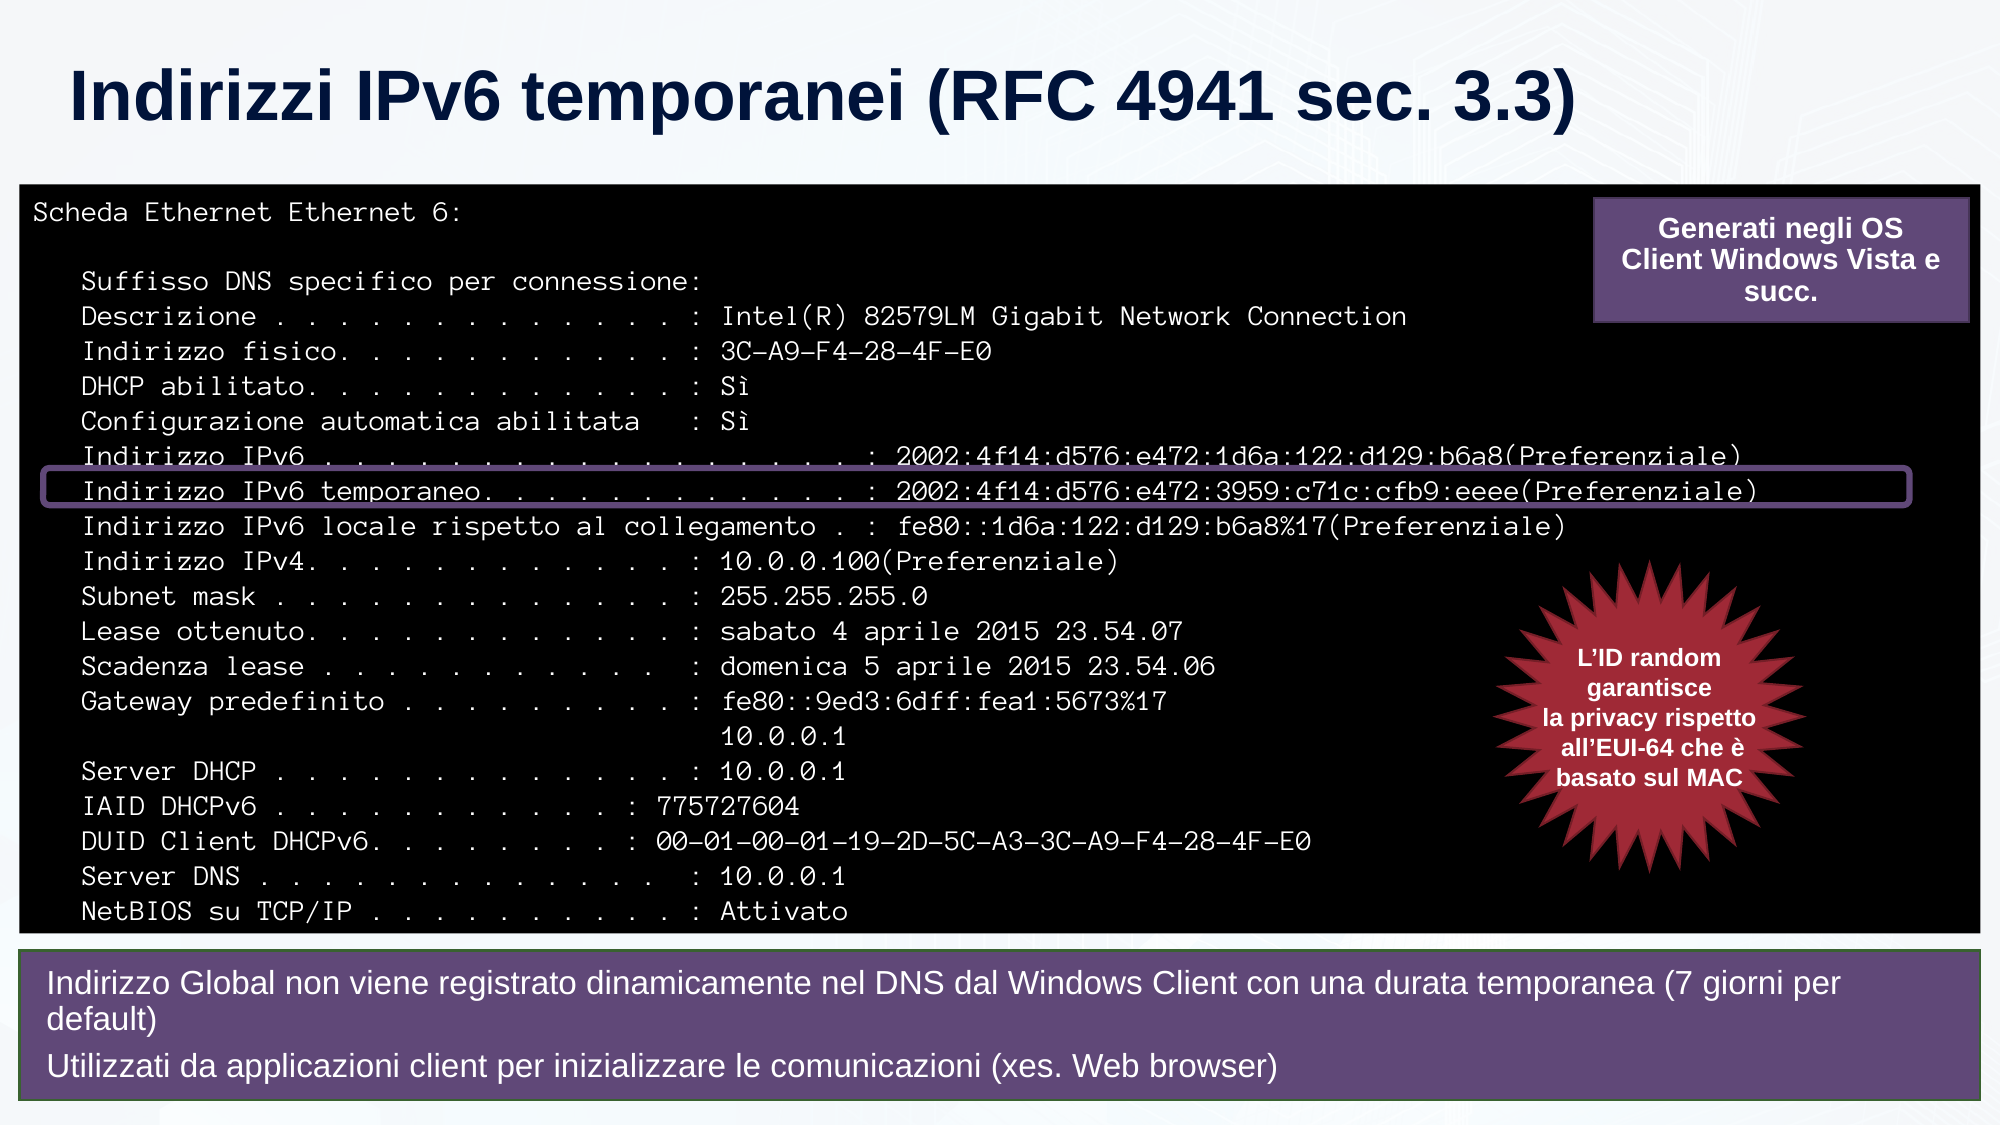

# Indirizzi IPv6 temporanei (RFC 4941 sec. 3.3)
Scheda Ethernet Ethernet 6:

   Suffisso DNS specifico per connessione:
   Descrizione . . . . . . . . . . . . . : Intel(R) 82579LM Gigabit Network Connection
   Indirizzo fisico. . . . . . . . . . . : 3C-A9-F4-28-4F-E0
   DHCP abilitato. . . . . . . . . . . . : Sì
   Configurazione automatica abilitata   : Sì
   Indirizzo IPv6 . . . . . . . . . . . . . . . . . : 2002:4f14:d576:e472:1d6a:122:d129:b6a8(Preferenziale)
   Indirizzo IPv6 temporaneo. . . . . . . . . . . . : 2002:4f14:d576:e472:3959:c71c:cfb9:eeee(Preferenziale)
   Indirizzo IPv6 locale rispetto al collegamento . : fe80::1d6a:122:d129:b6a8%17(Preferenziale)
   Indirizzo IPv4. . . . . . . . . . . . : 10.0.0.100(Preferenziale)
   Subnet mask . . . . . . . . . . . . . : 255.255.255.0
   Lease ottenuto. . . . . . . . . . . . : sabato 4 aprile 2015 23.54.07
   Scadenza lease . . . . . . . . . . .  : domenica 5 aprile 2015 23.54.06
   Gateway predefinito . . . . . . . . . : fe80::9ed3:6dff:fea1:5673%17
                                           10.0.0.1
   Server DHCP . . . . . . . . . . . . . : 10.0.0.1
   IAID DHCPv6 . . . . . . . . . . . : 775727604
   DUID Client DHCPv6. . . . . . . . : 00-01-00-01-19-2D-5C-A3-3C-A9-F4-28-4F-E0
   Server DNS . . . . . . . . . . . . .  : 10.0.0.1
   NetBIOS su TCP/IP . . . . . . . . . . : Attivato
Generati negli OS Client Windows Vista e succ.

L’ID random
garantisce
la privacy rispetto
 all’EUI-64 che è
basato sul MAC
Indirizzo Global non viene registrato dinamicamente nel DNS dal Windows Client con una durata temporanea (7 giorni per default)
Utilizzati da applicazioni client per inizializzare le comunicazioni (xes. Web browser)